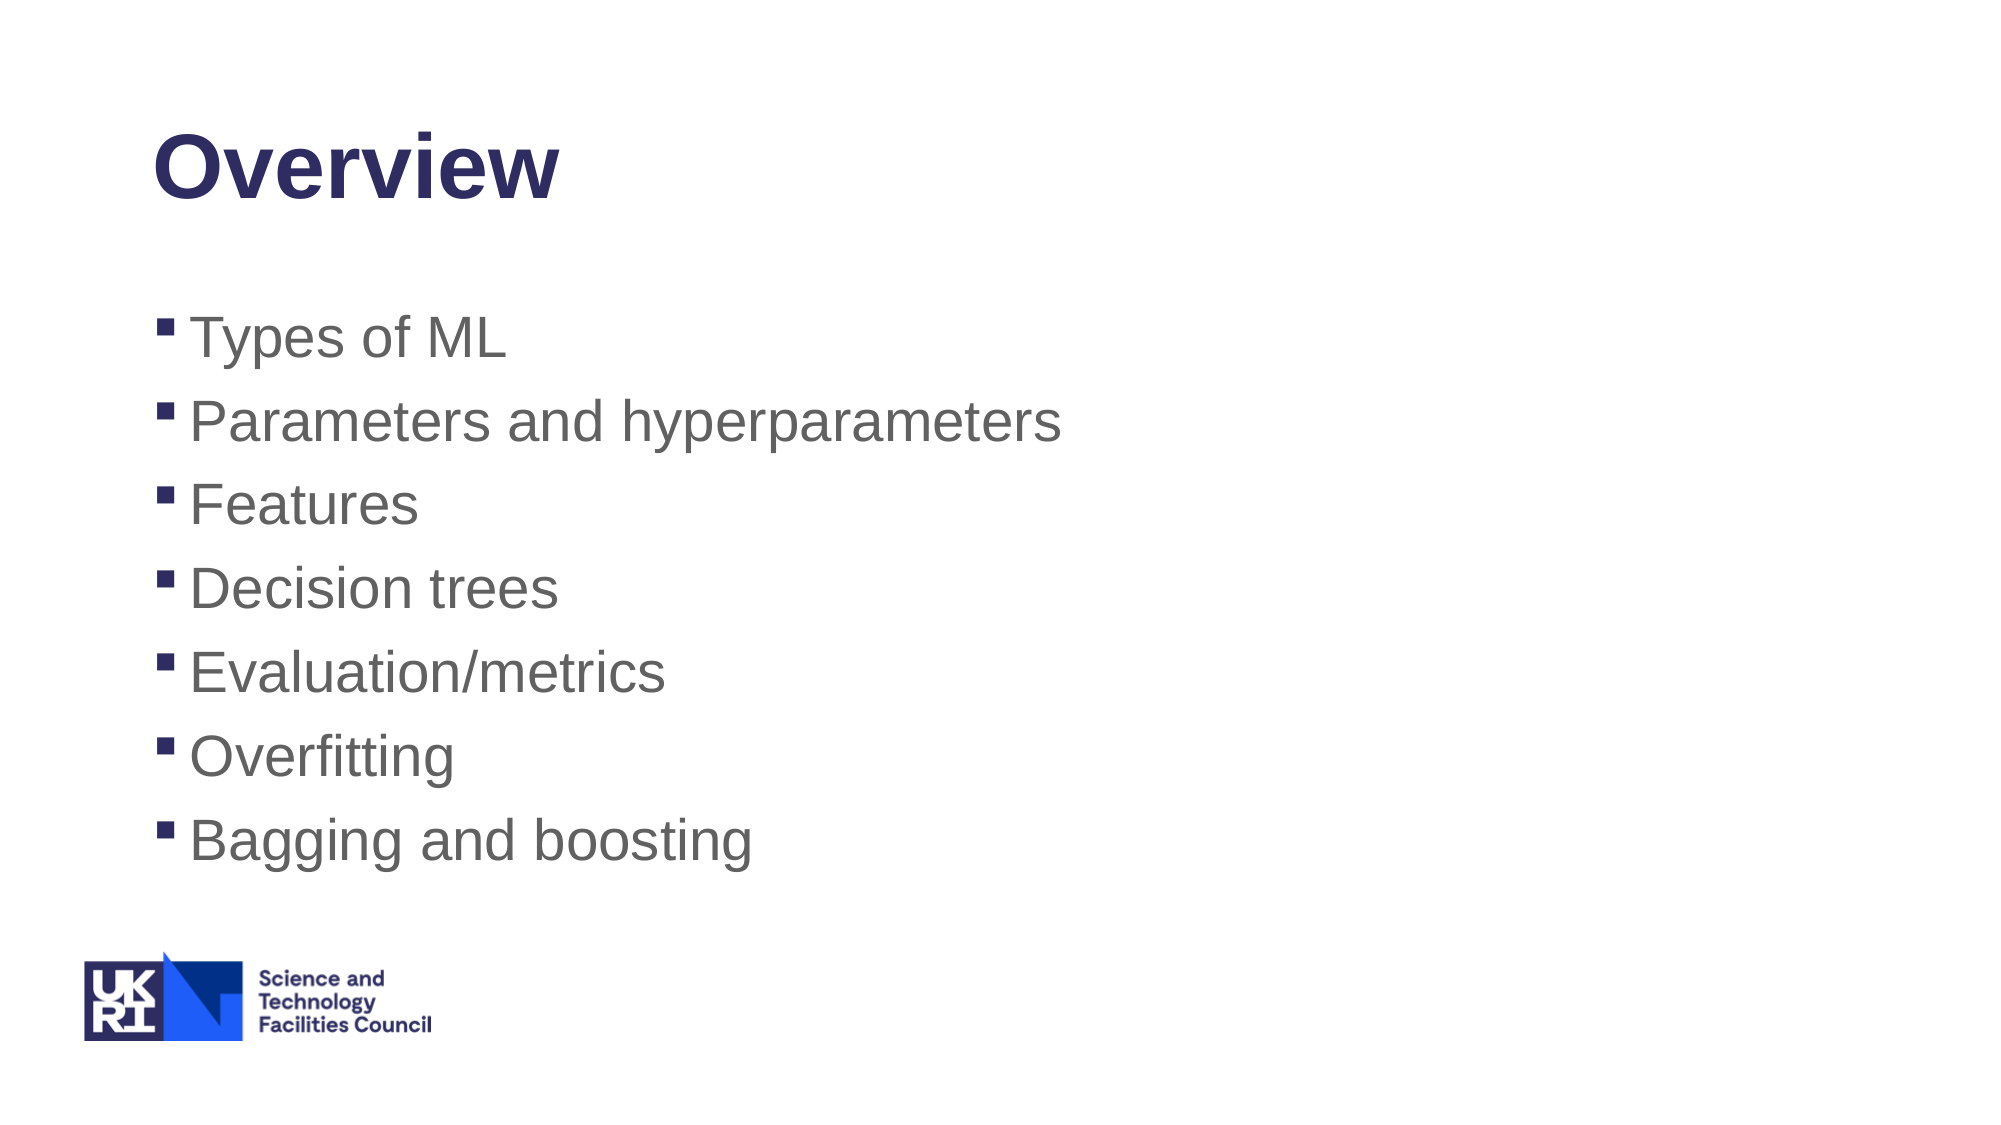

# Overview
Types of ML
Parameters and hyperparameters
Features
Decision trees
Evaluation/metrics
Overfitting
Bagging and boosting